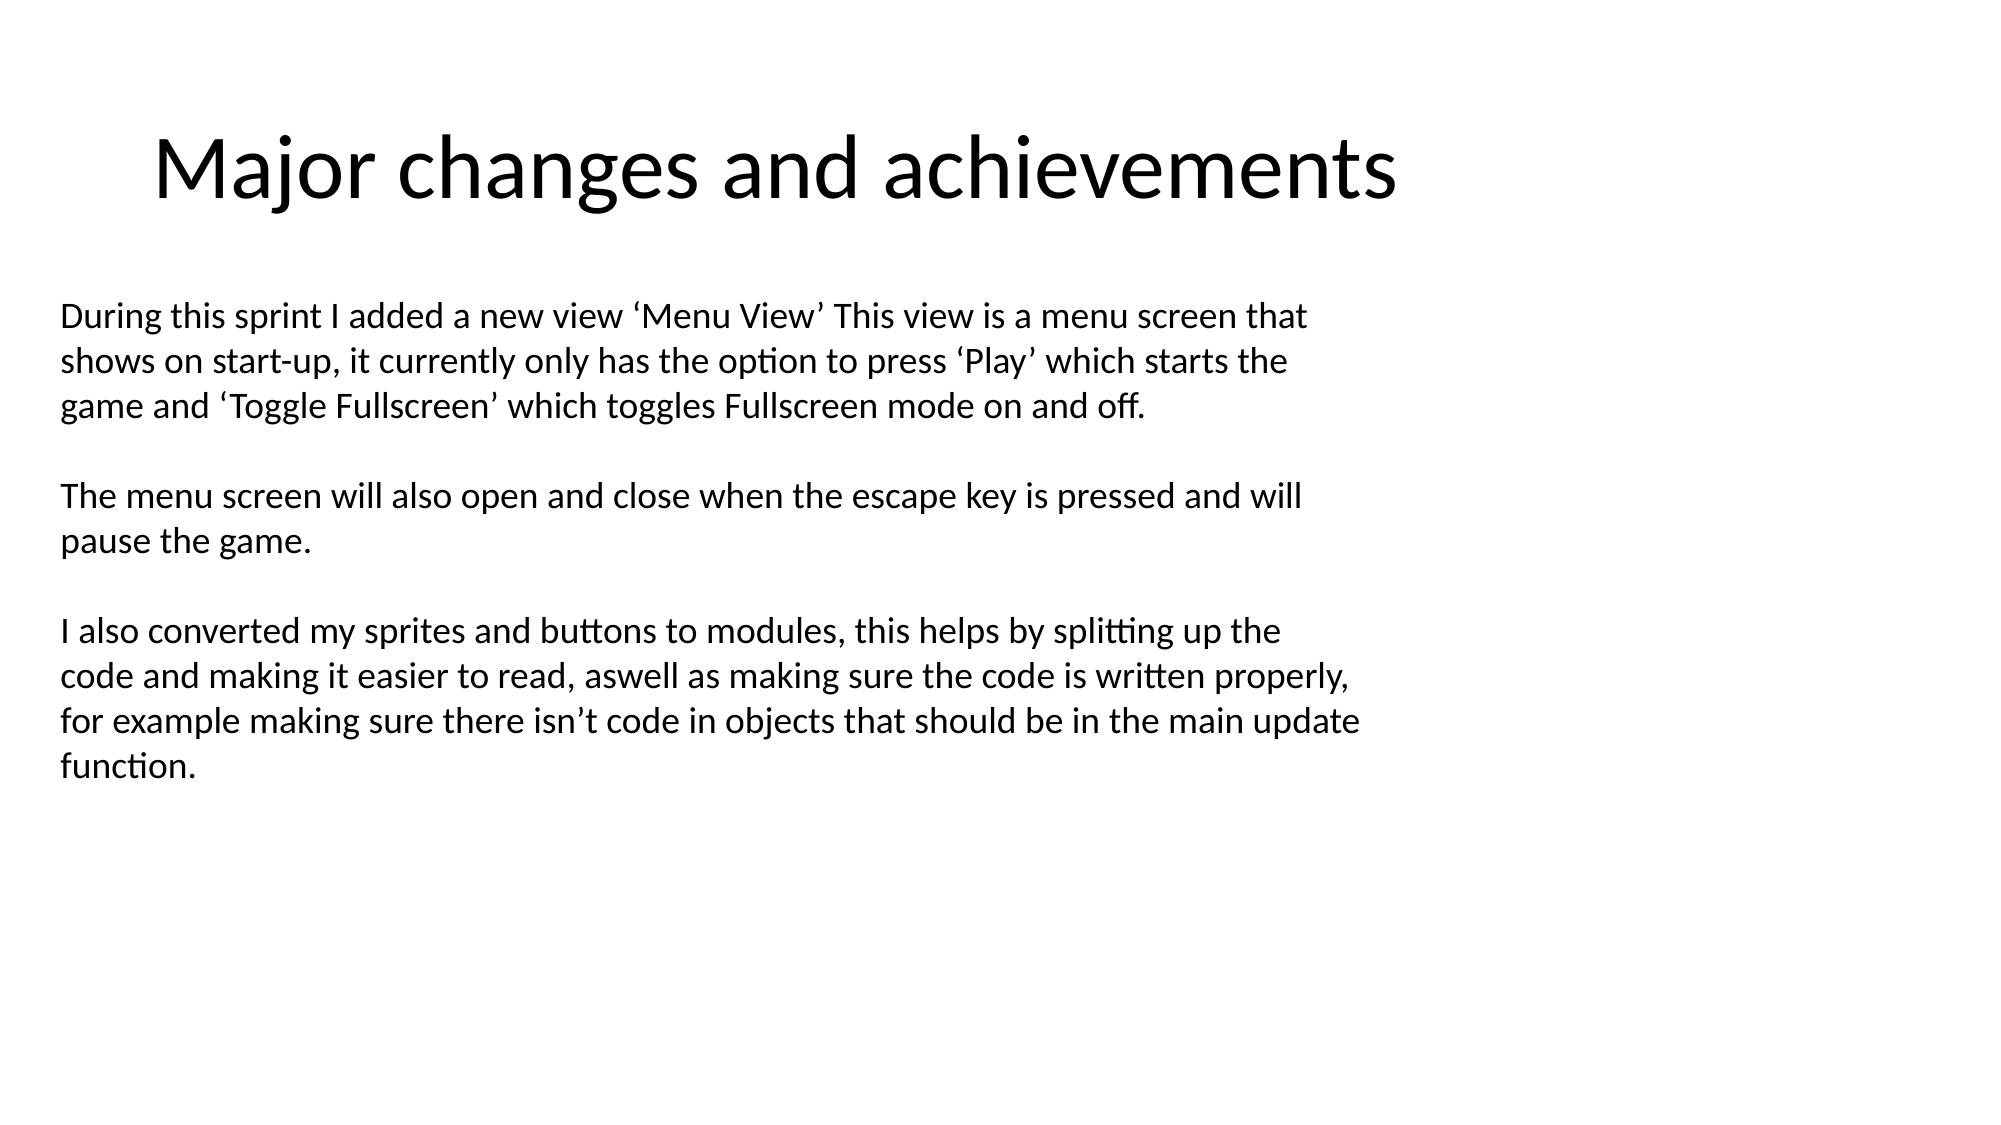

# Major changes and achievements

During this sprint I added a new view ‘Menu View’ This view is a menu screen that shows on start-up, it currently only has the option to press ‘Play’ which starts the game and ‘Toggle Fullscreen’ which toggles Fullscreen mode on and off.

The menu screen will also open and close when the escape key is pressed and will pause the game.

I also converted my sprites and buttons to modules, this helps by splitting up the code and making it easier to read, aswell as making sure the code is written properly, for example making sure there isn’t code in objects that should be in the main update function.